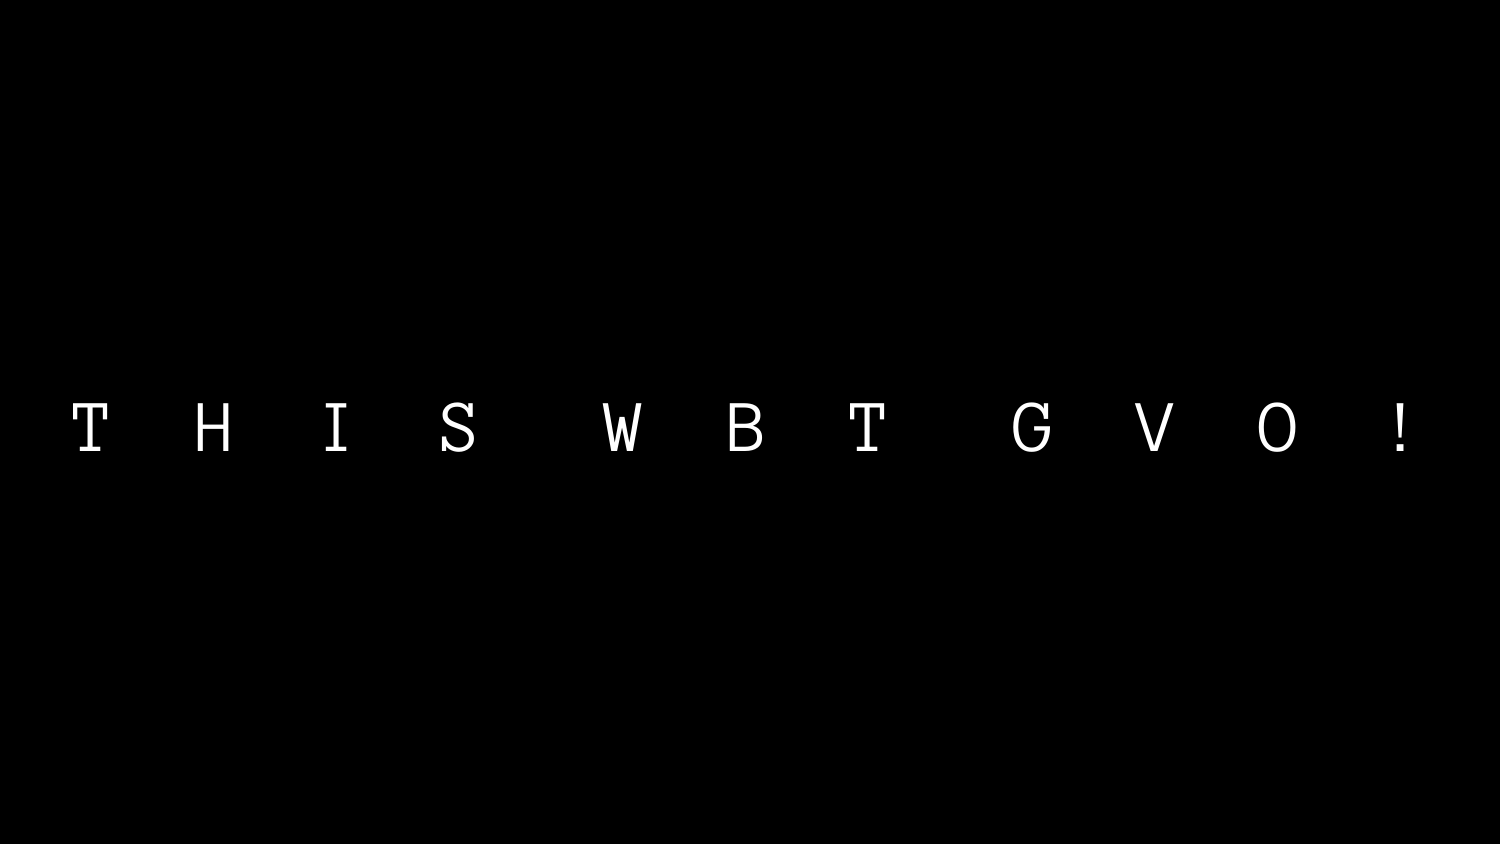

# T  H  I  S   W  B  T   G  V  O  !